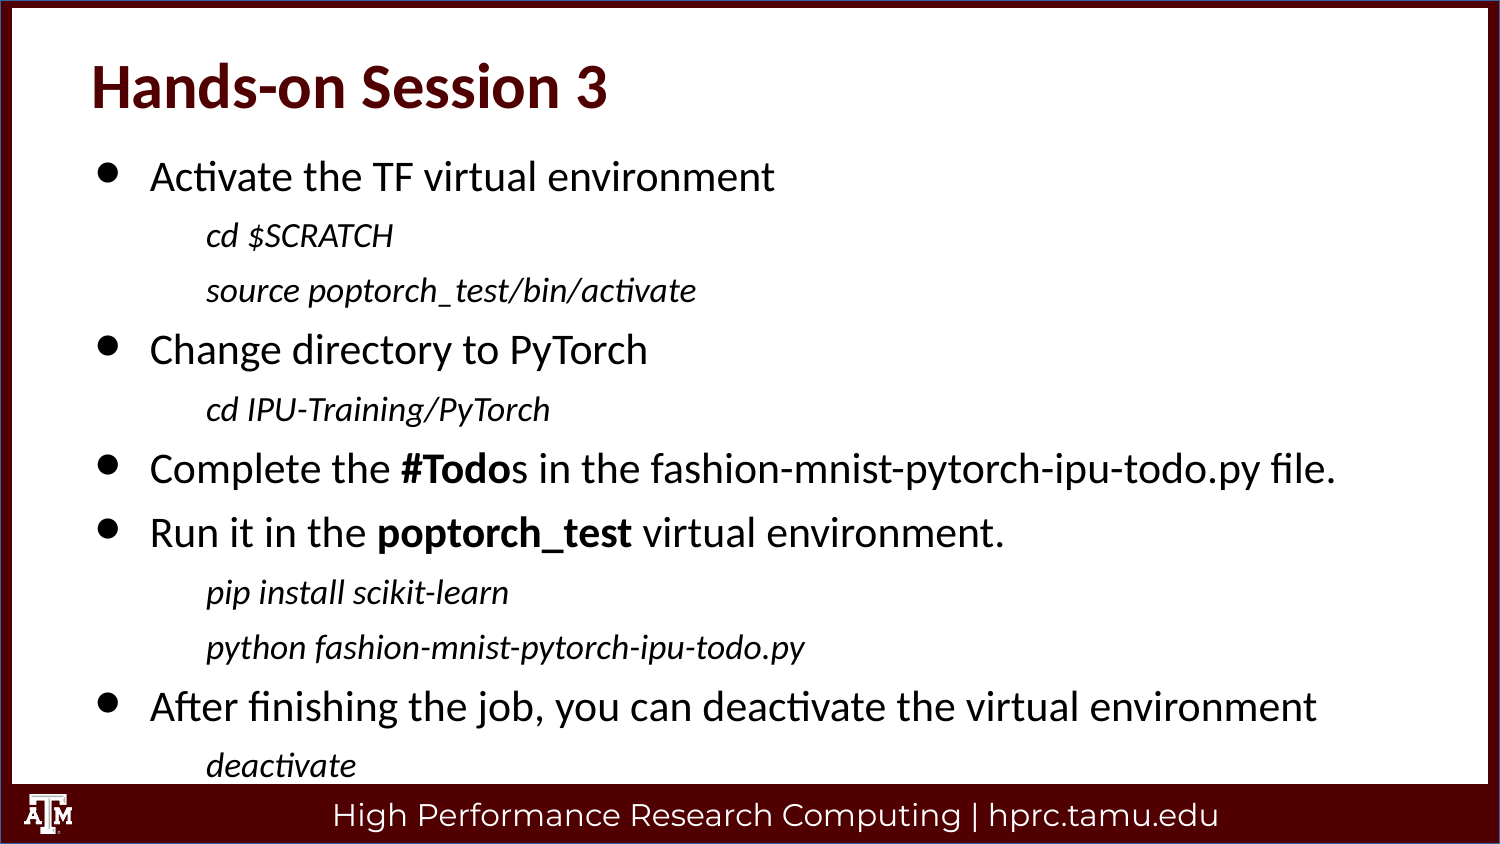

Hands-on Session 3
Activate the TF virtual environment
cd $SCRATCH
source poptorch_test/bin/activate
Change directory to PyTorch
cd IPU-Training/PyTorch
Complete the #Todos in the fashion-mnist-pytorch-ipu-todo.py file.
Run it in the poptorch_test virtual environment.
pip install scikit-learn
python fashion-mnist-pytorch-ipu-todo.py
After finishing the job, you can deactivate the virtual environment
deactivate